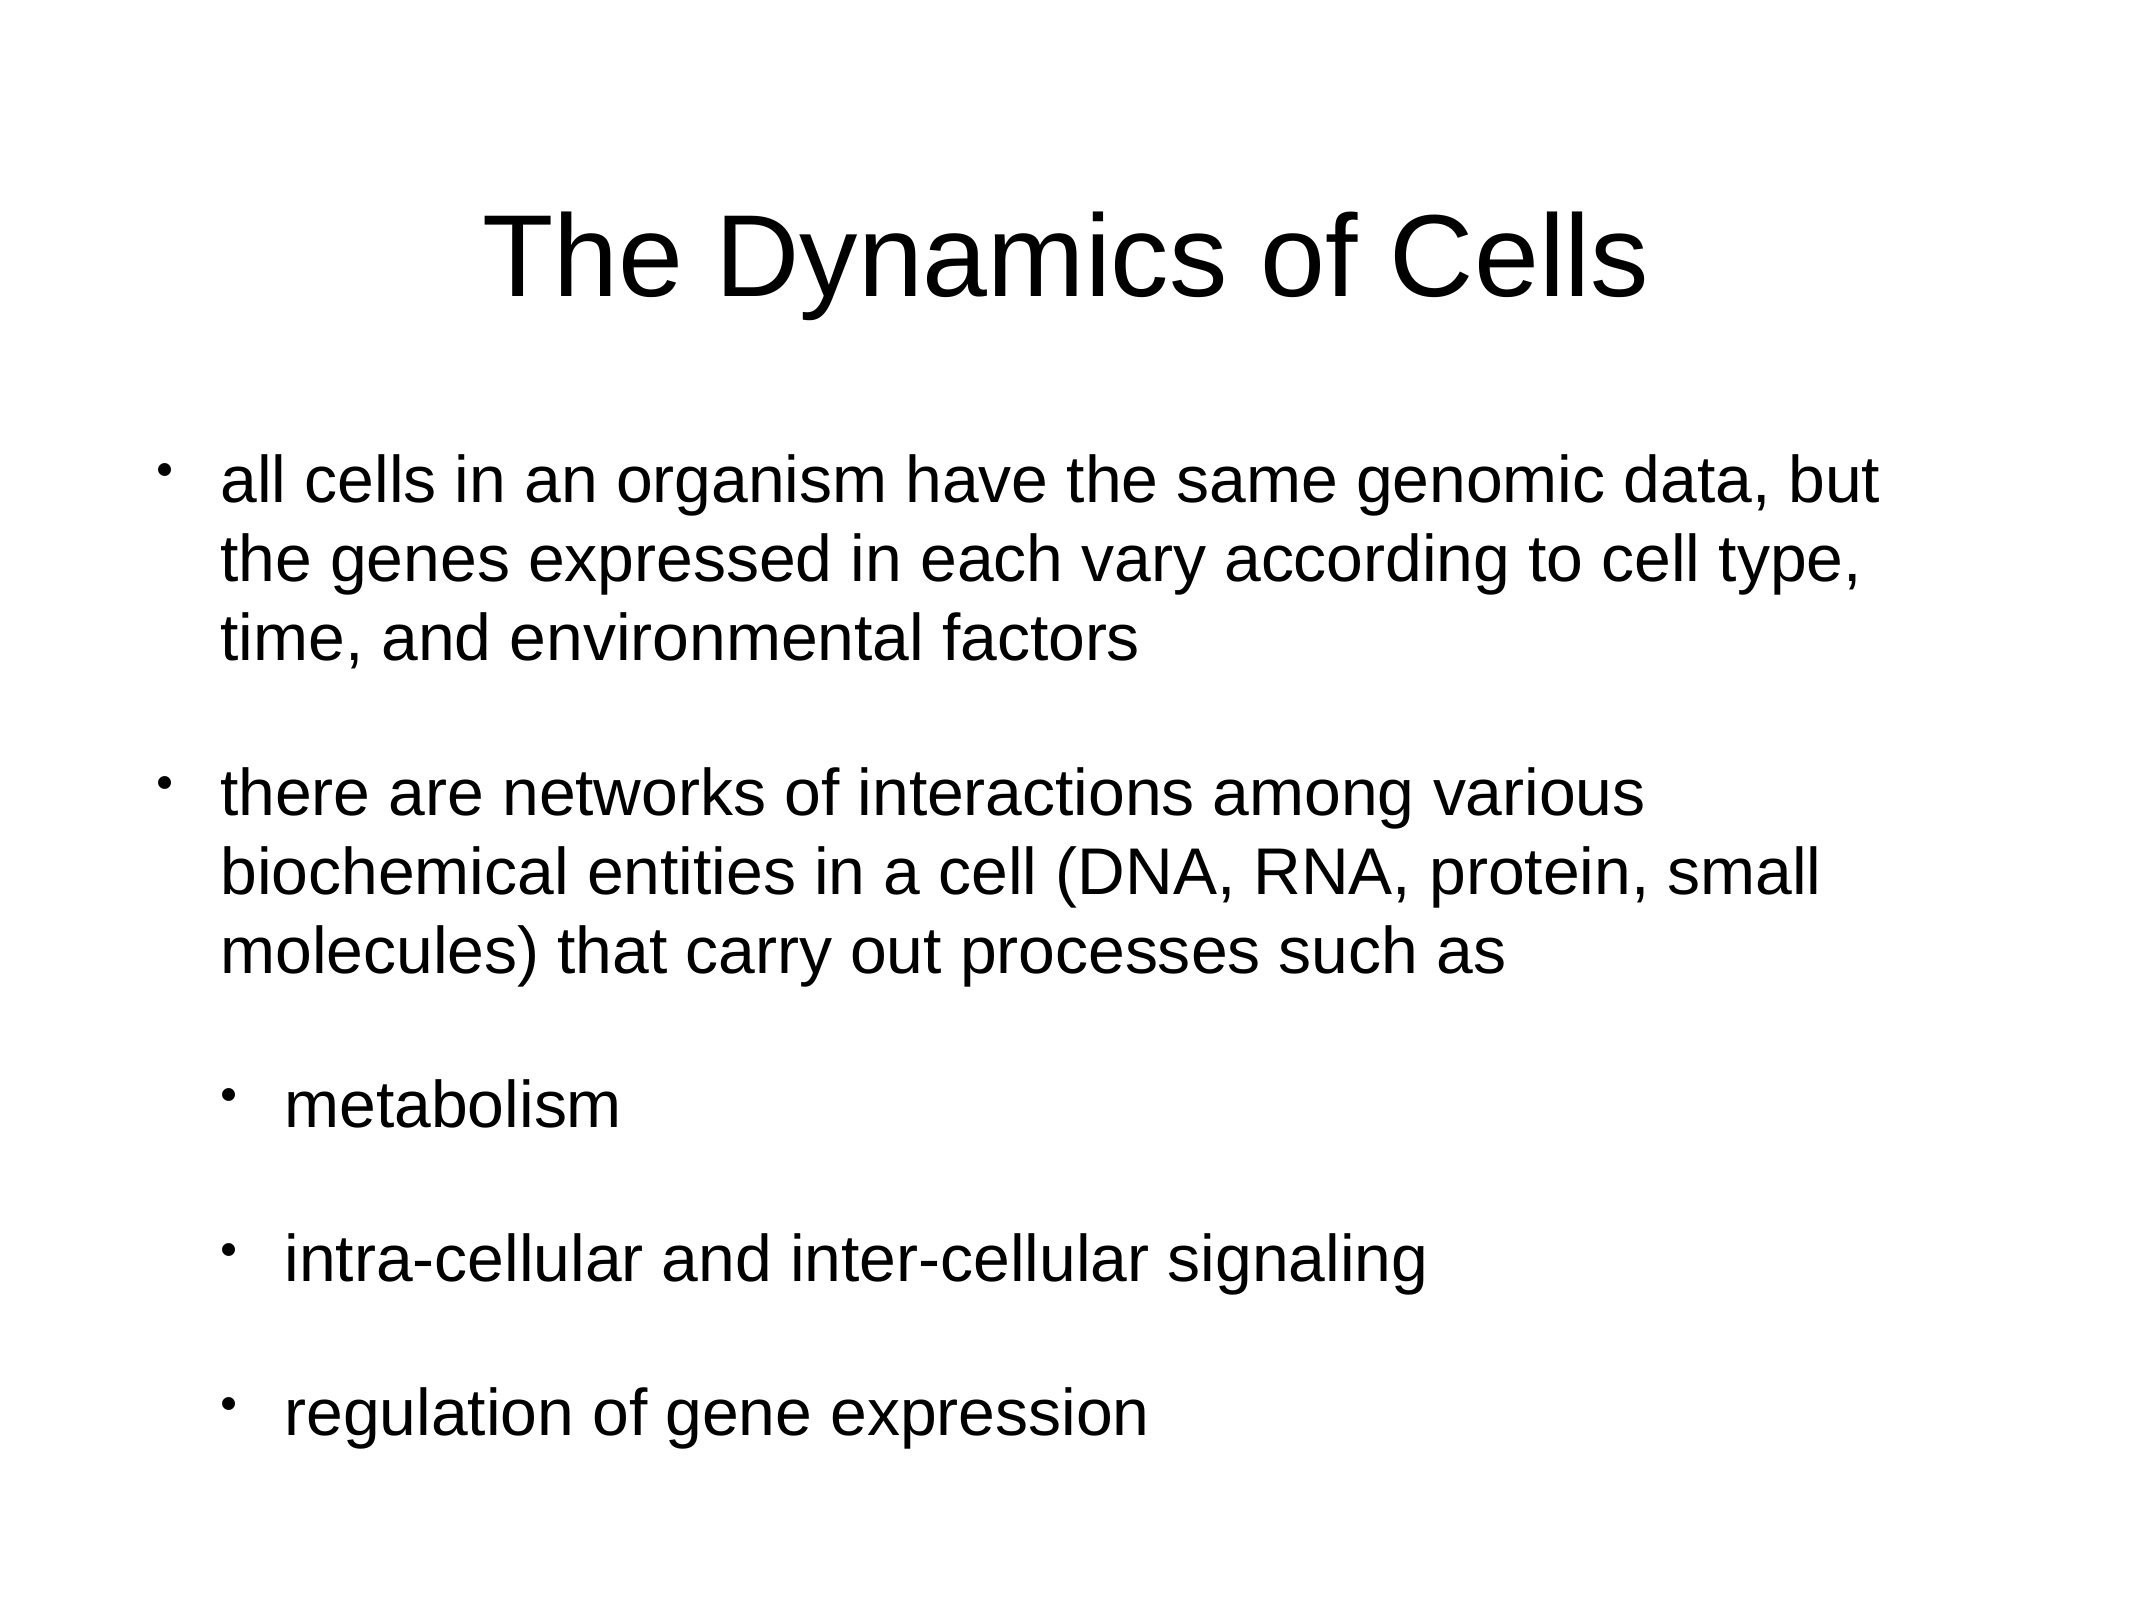

# The Dynamics of Cells
all cells in an organism have the same genomic data, but the genes expressed in each vary according to cell type, time, and environmental factors
there are networks of interactions among various biochemical entities in a cell (DNA, RNA, protein, small molecules) that carry out processes such as
metabolism
intra-cellular and inter-cellular signaling
regulation of gene expression